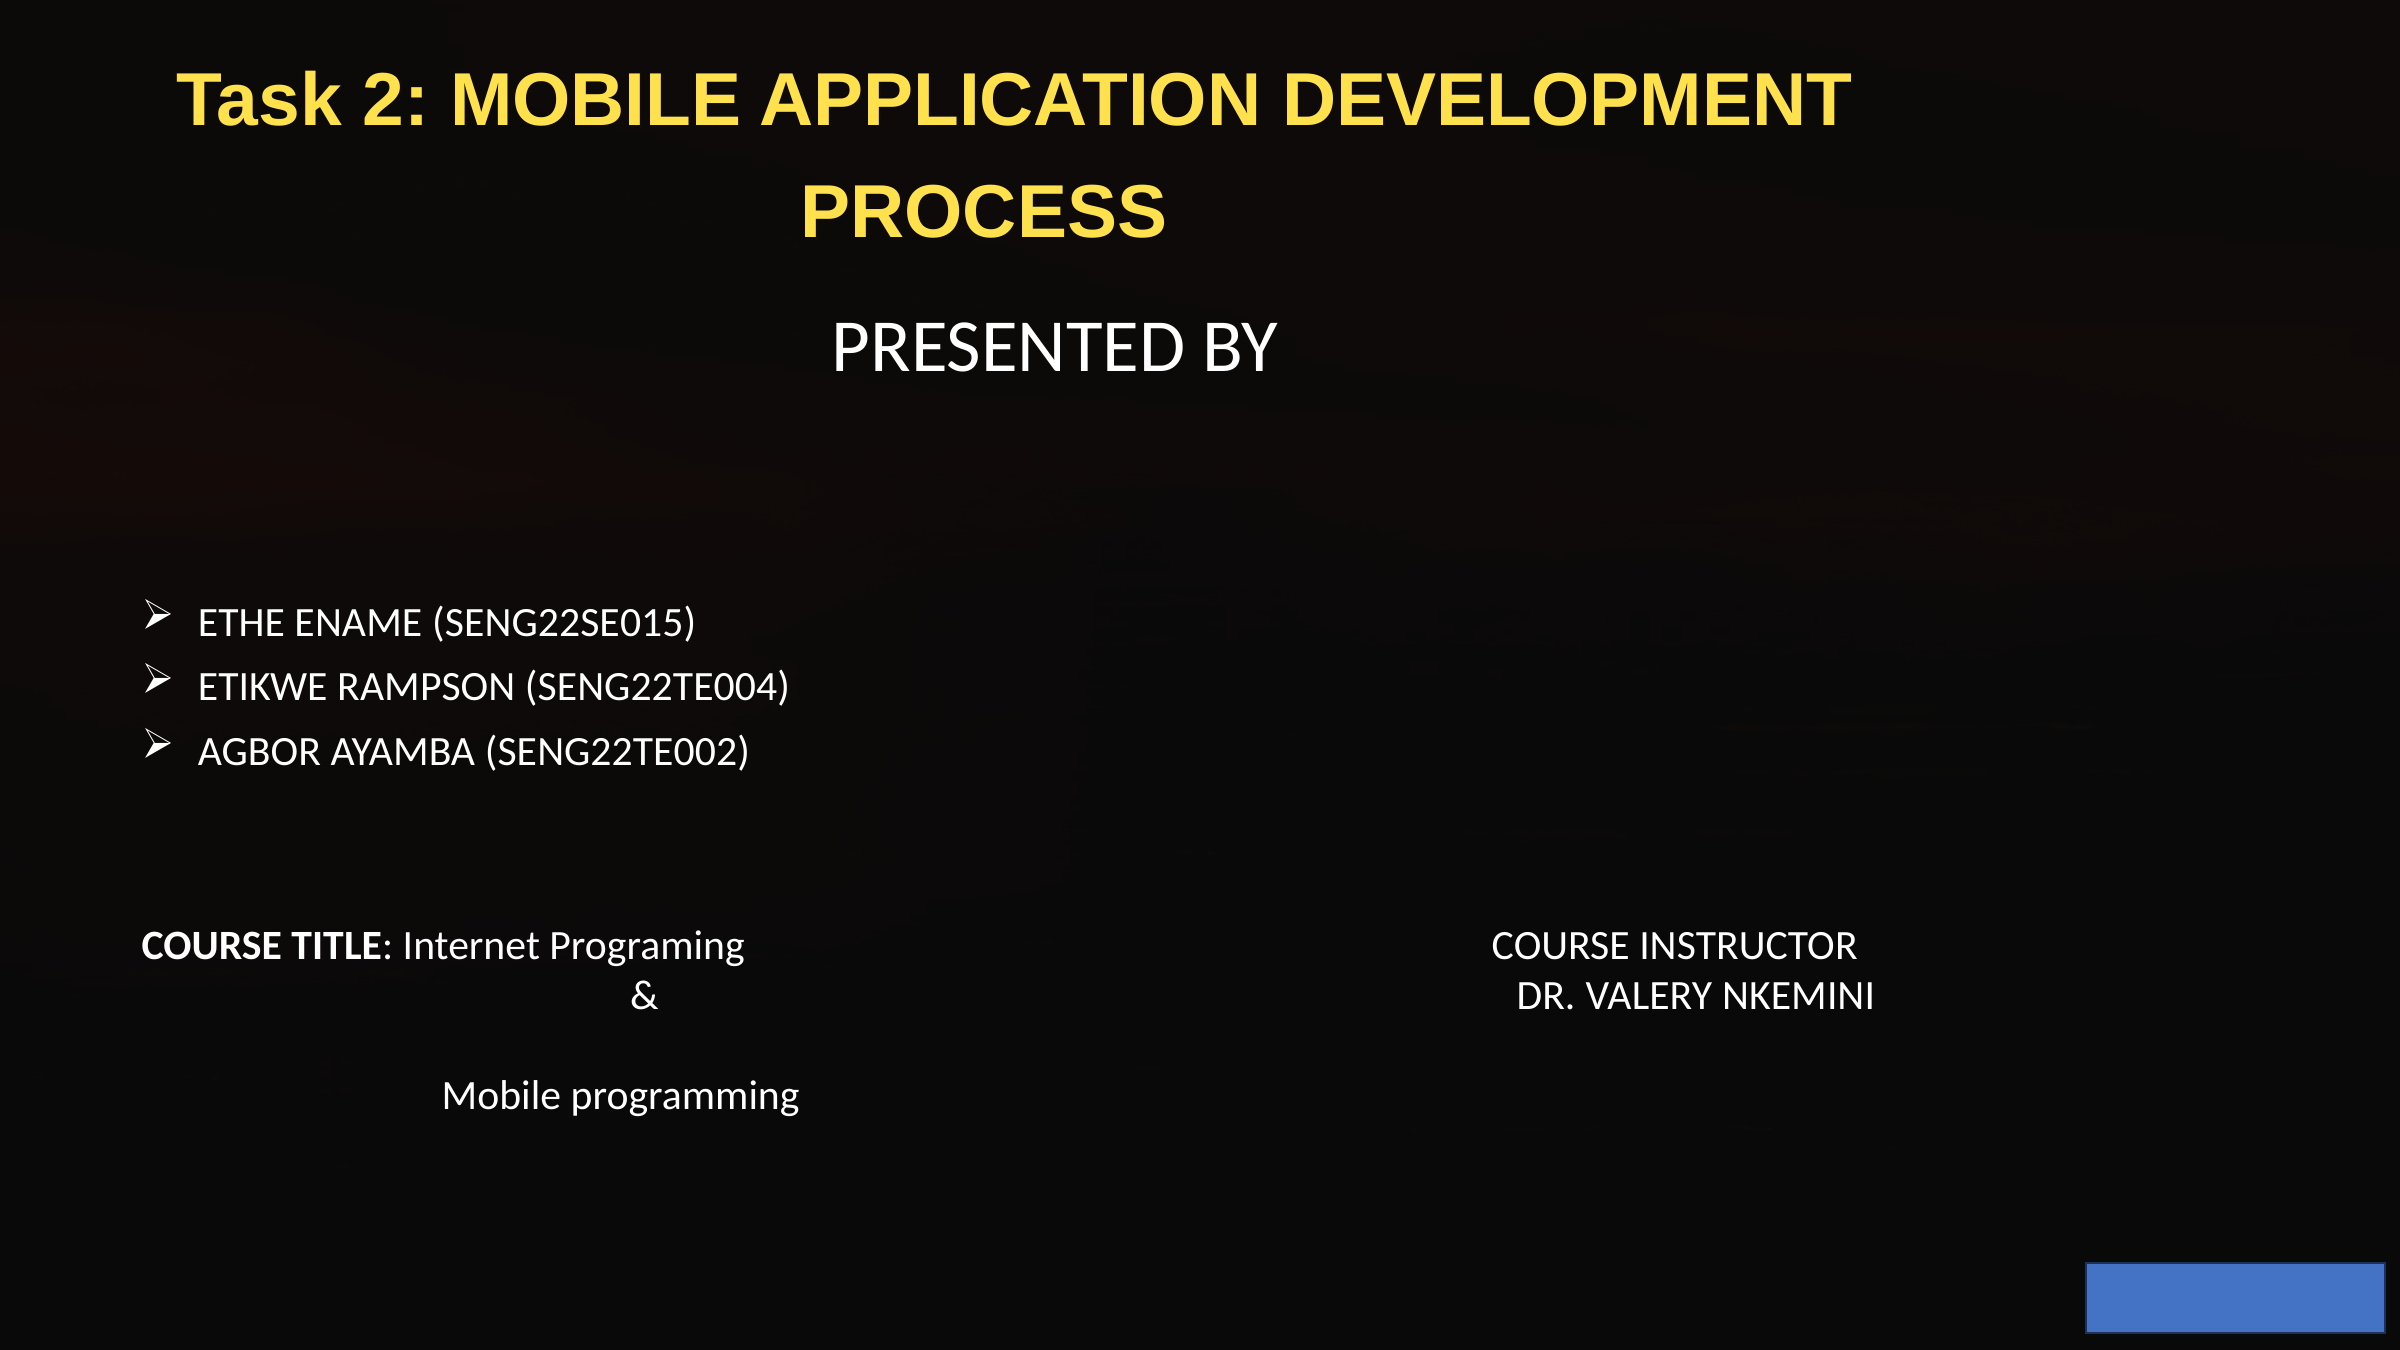

Task 2: MOBILE APPLICATION DEVELOPMENT PROCESS
PRESENTED BY

ETHE ENAME­ (SENG22SE015)
ETIKWE RAMPSON (SENG22TE004)
AGBOR AYAMBA (SENG22TE002)

COURSE TITLE: Internet Programing 					COURSE INSTRUCTOR
	                                 &						DR. VALERY NKEMINI
Mobile programming